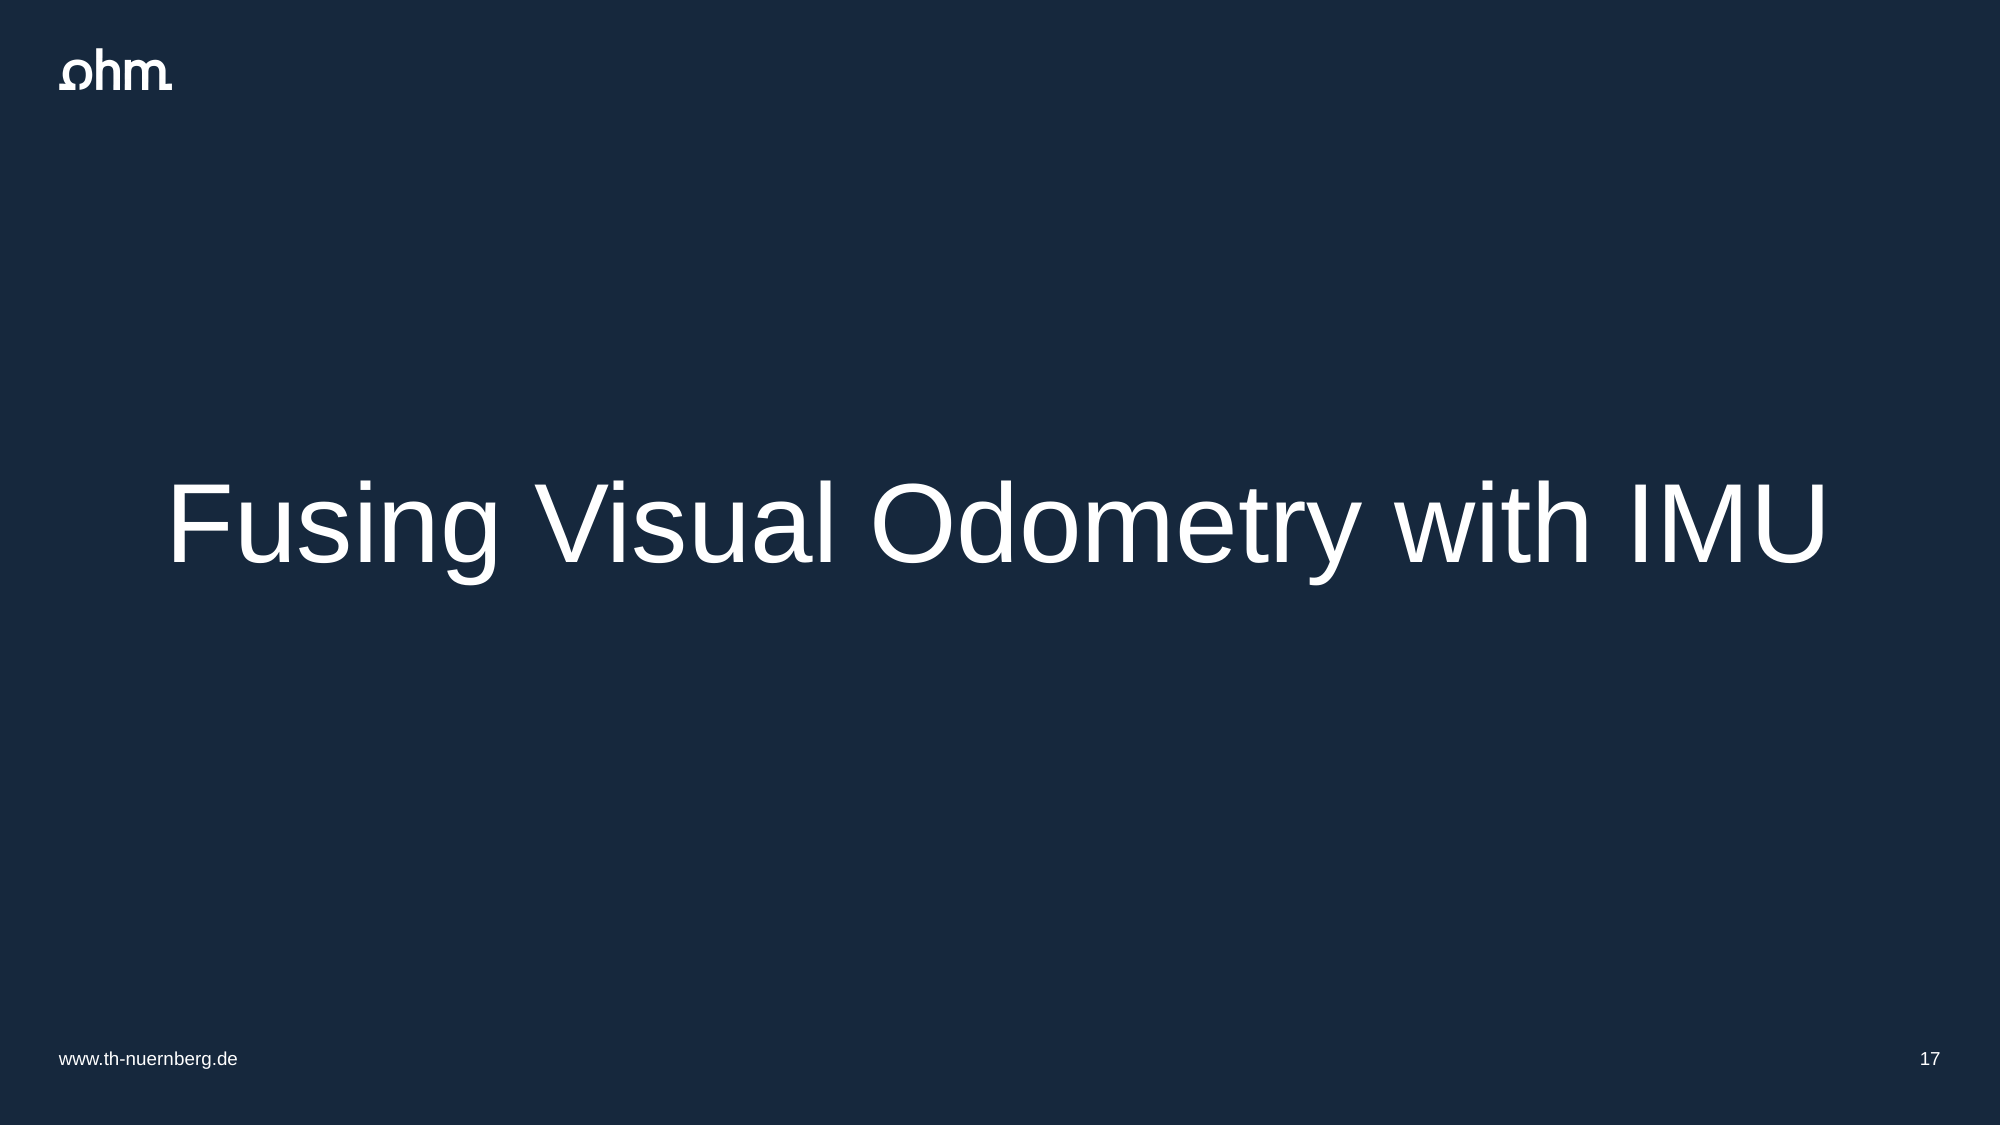

# Fusing Visual Odometry with IMU
www.th-nuernberg.de
17